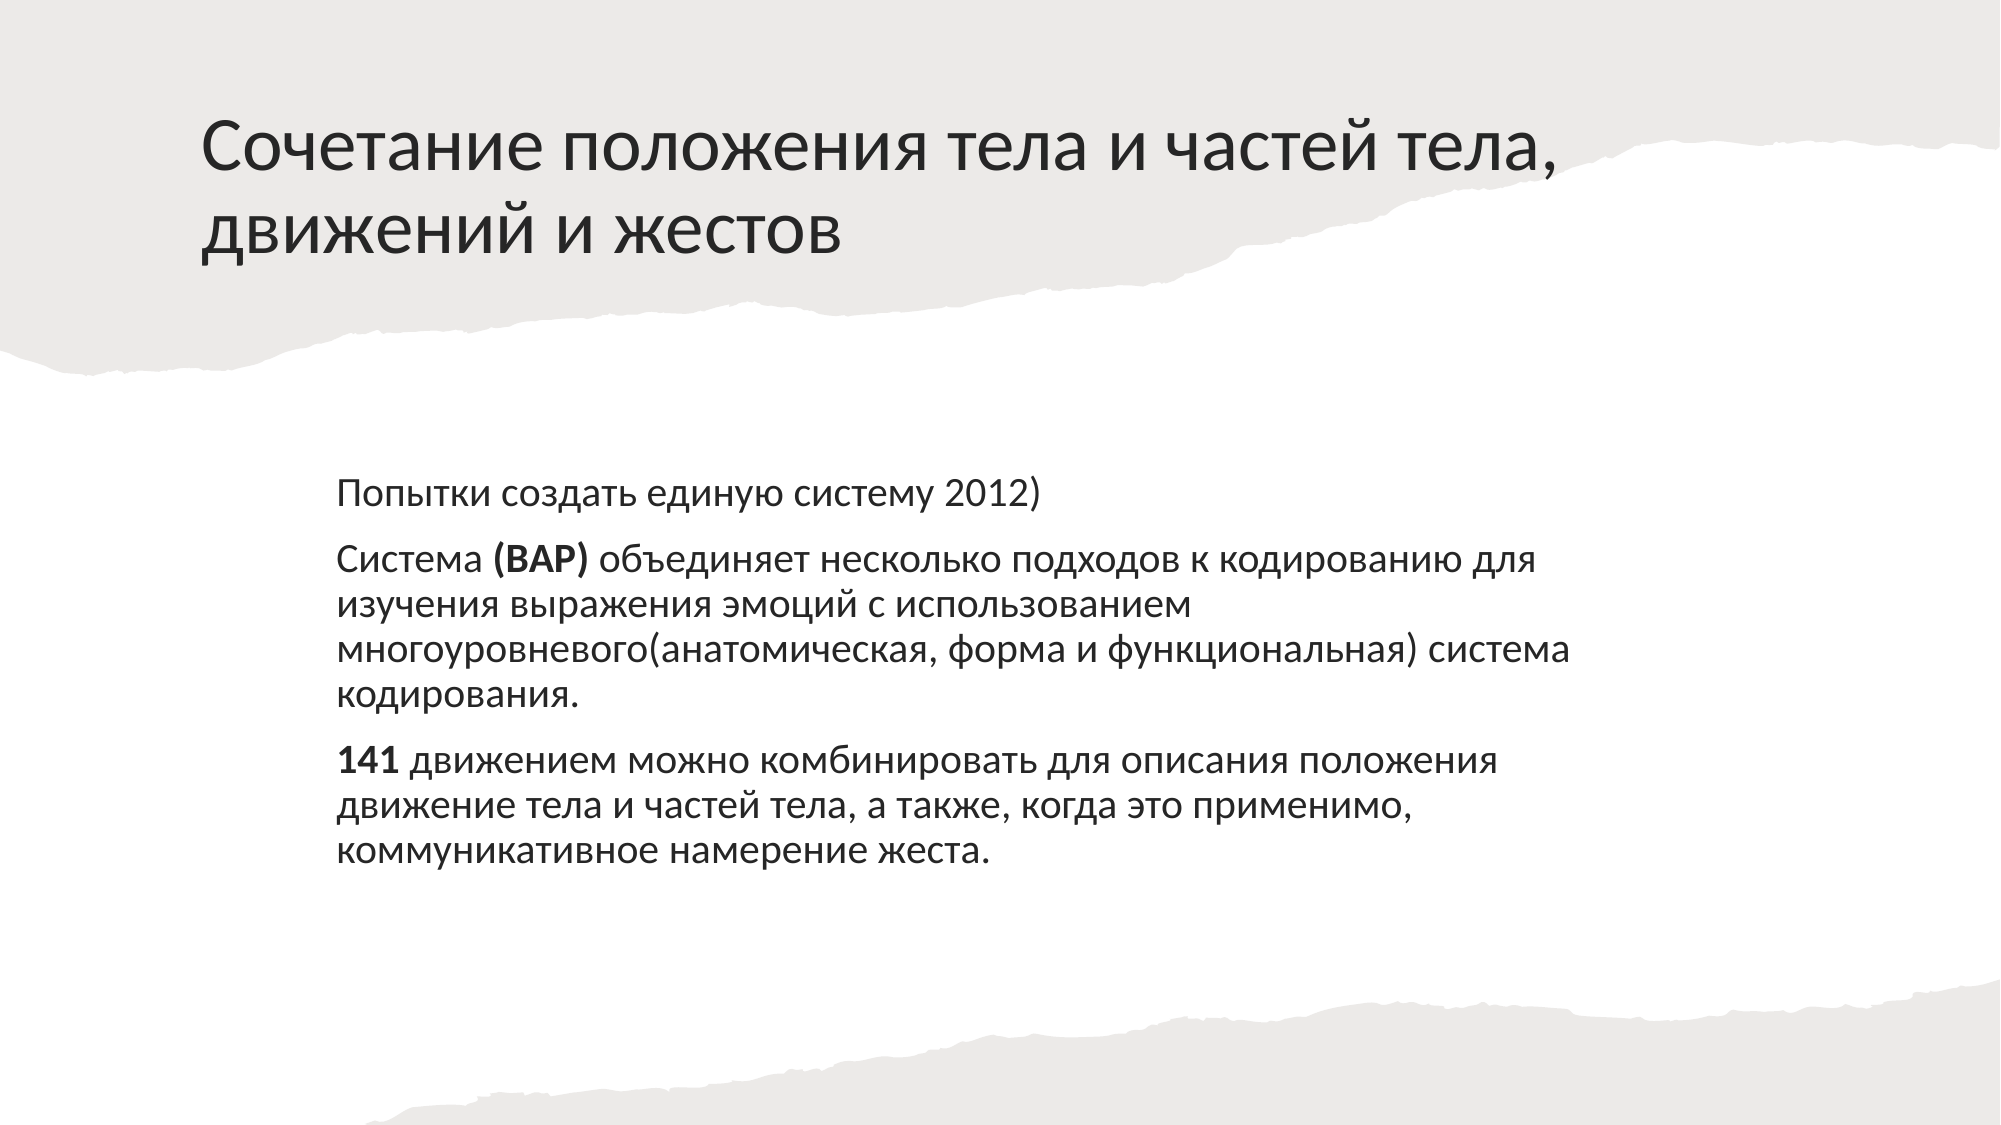

# Сочетание положения тела и частей тела, движений и жестов
Попытки создать единую систему 2012)
Система (BAP) объединяет несколько подходов к кодированию для изучения выражения эмоций с использованием многоуровневого(анатомическая, форма и функциональная) система кодирования.
141 движением можно комбинировать для описания положения движение тела и частей тела, а также, когда это применимо, коммуникативное намерение жеста.